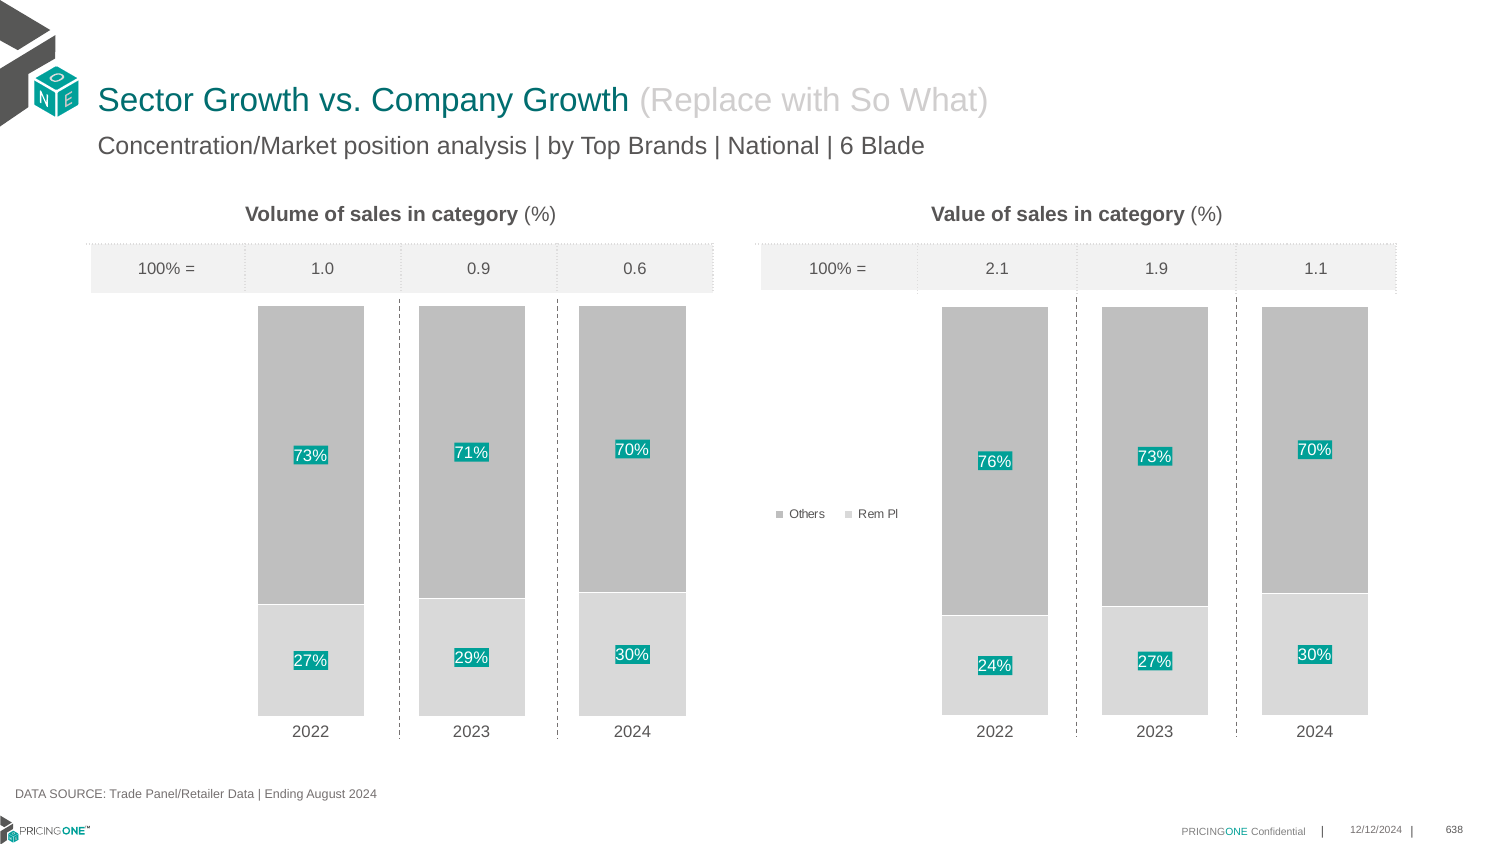

# Sector Growth vs. Company Growth (Replace with So What)
Concentration/Market position analysis | by Top Brands | National | 6 Blade
| Volume of sales in category (%) |  |  |  |
| --- | --- | --- | --- |
| 100% = | 1.0 | 0.9 | 0.6 |
| Value of sales in category (%) |  |  |  |
| --- | --- | --- | --- |
| 100% = | 2.1 | 1.9 | 1.1 |

### Chart

| Category | Rem Pl | Others |
|---|---|---|
| 2022 | 0.27179607609149203 | 0.728203923908508 |
| 2023 | 0.2859526684554964 | 0.7140473315445036 |
| 2024 | 0.30098233746458564 | 0.6990176625354143 |

### Chart

| Category | Rem Pl | Others |
|---|---|---|
| 2022 | 0.24474384603003915 | 0.7552561539699608 |
| 2023 | 0.26732192934569476 | 0.7326780706543052 |
| 2024 | 0.2991144147538264 | 0.7008855852461736 |
DATA SOURCE: Trade Panel/Retailer Data | Ending August 2024

12/12/2024
638